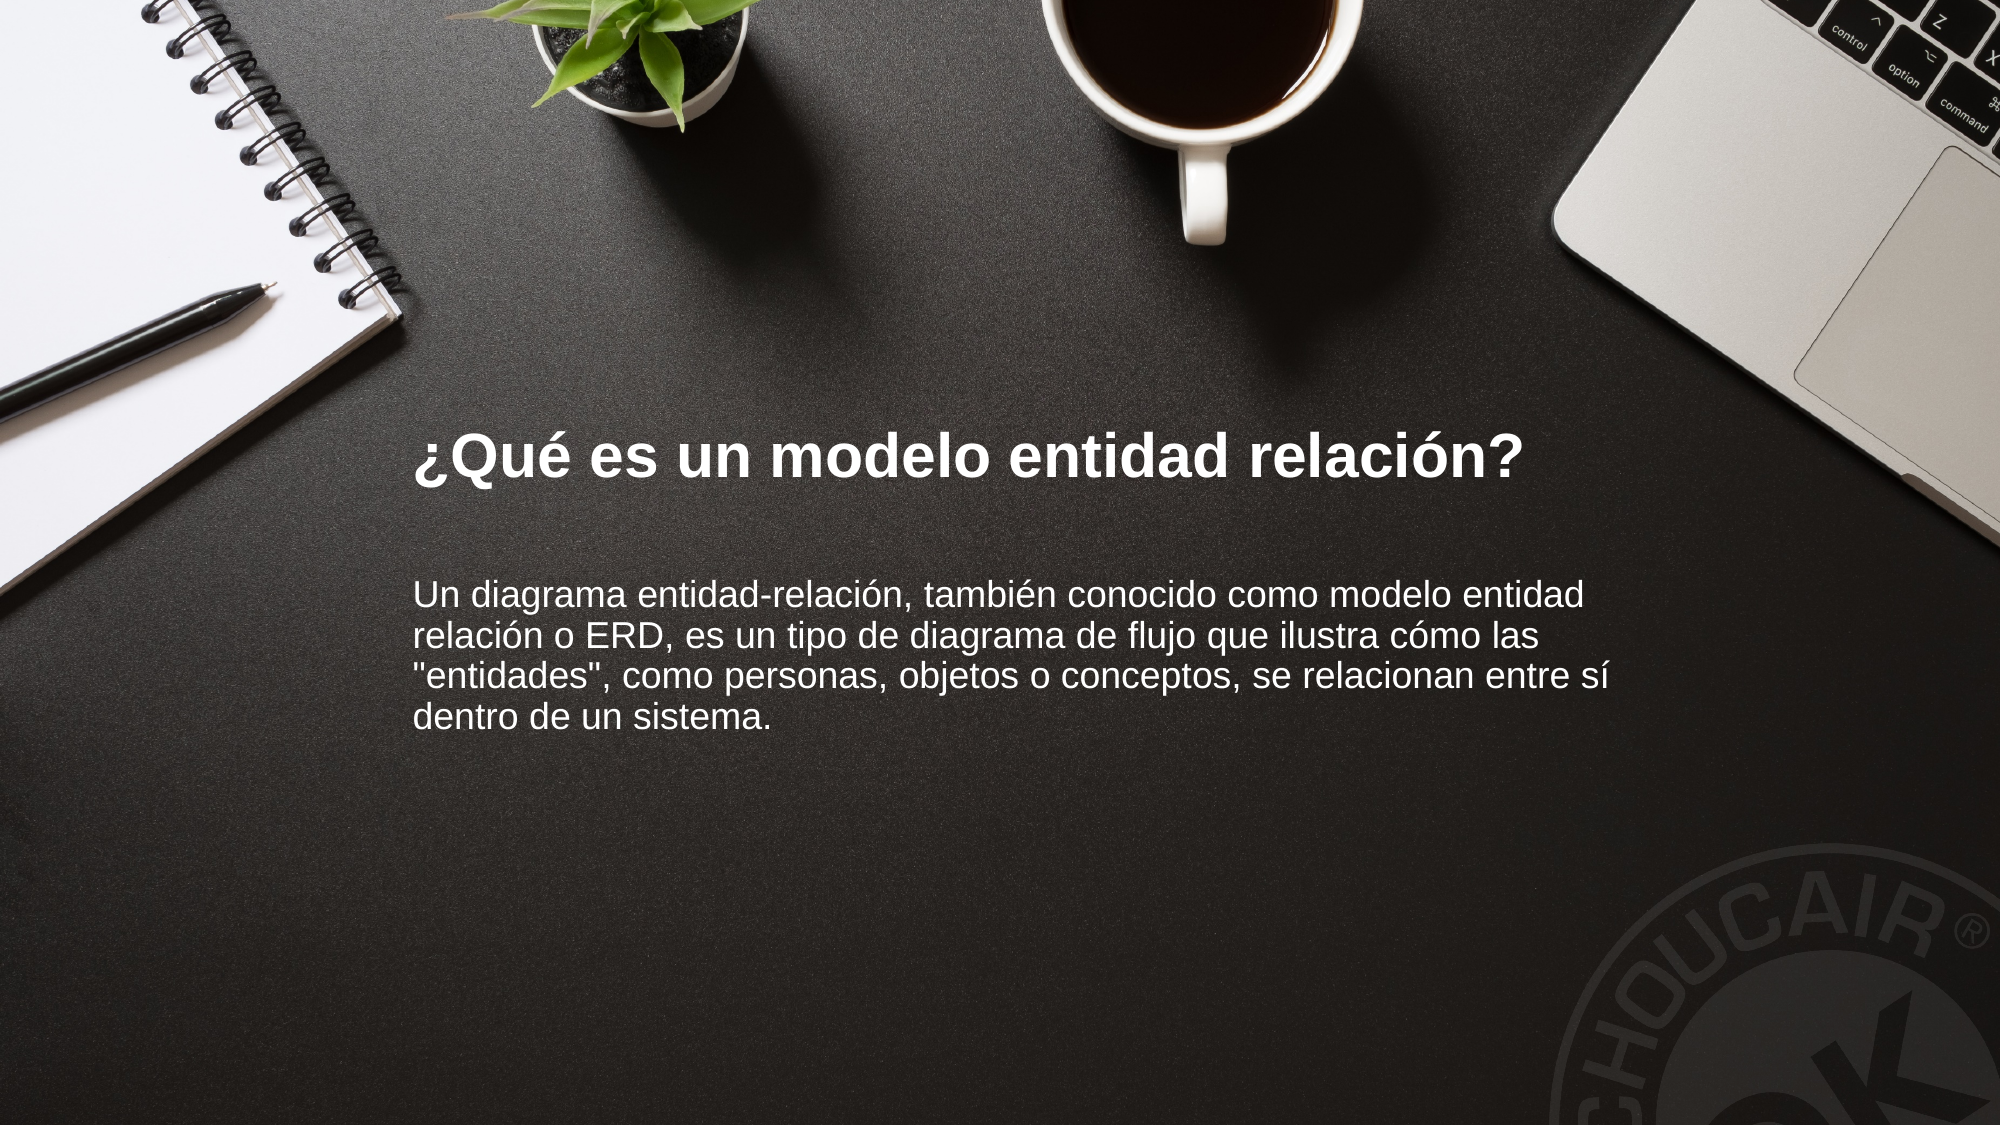

¿Qué es un modelo entidad relación?
Un diagrama entidad-relación, también conocido como modelo entidad relación o ERD, es un tipo de diagrama de flujo que ilustra cómo las "entidades", como personas, objetos o conceptos, se relacionan entre sí dentro de un sistema.